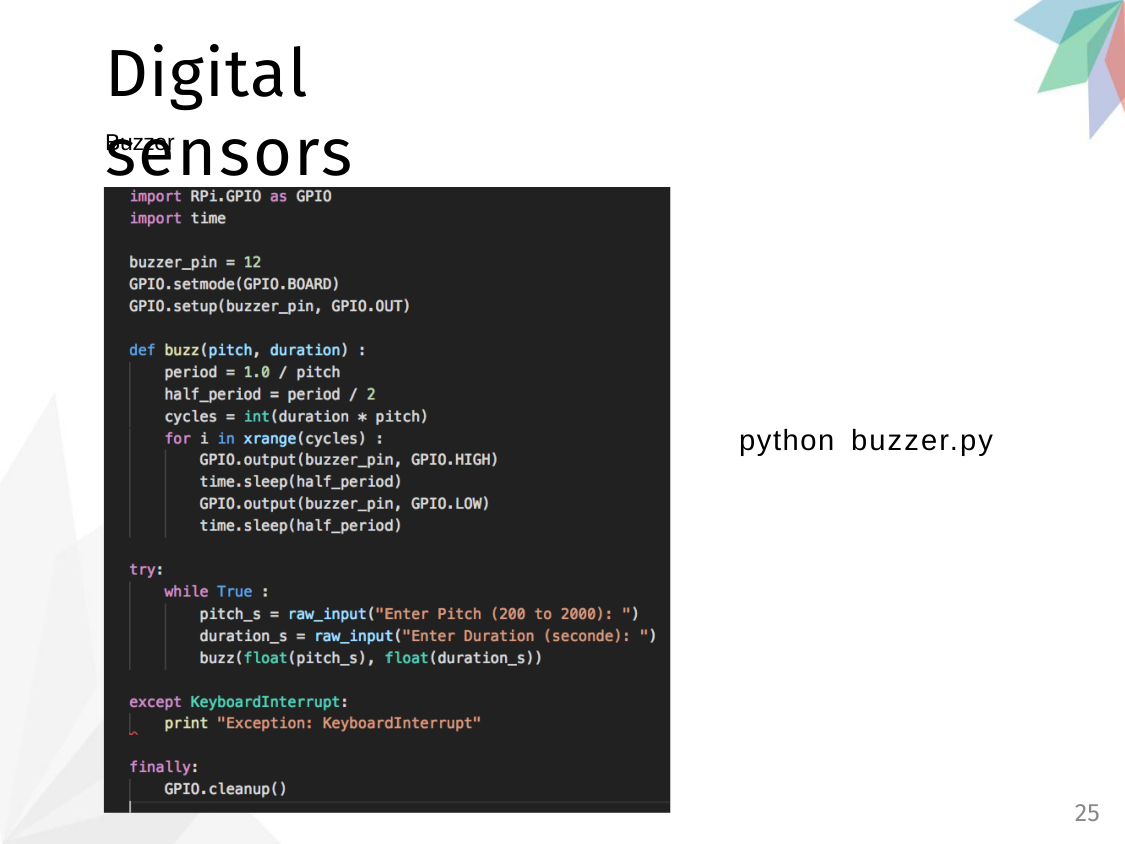

# Digital sensors
Buzzer

python buzzer.py
25